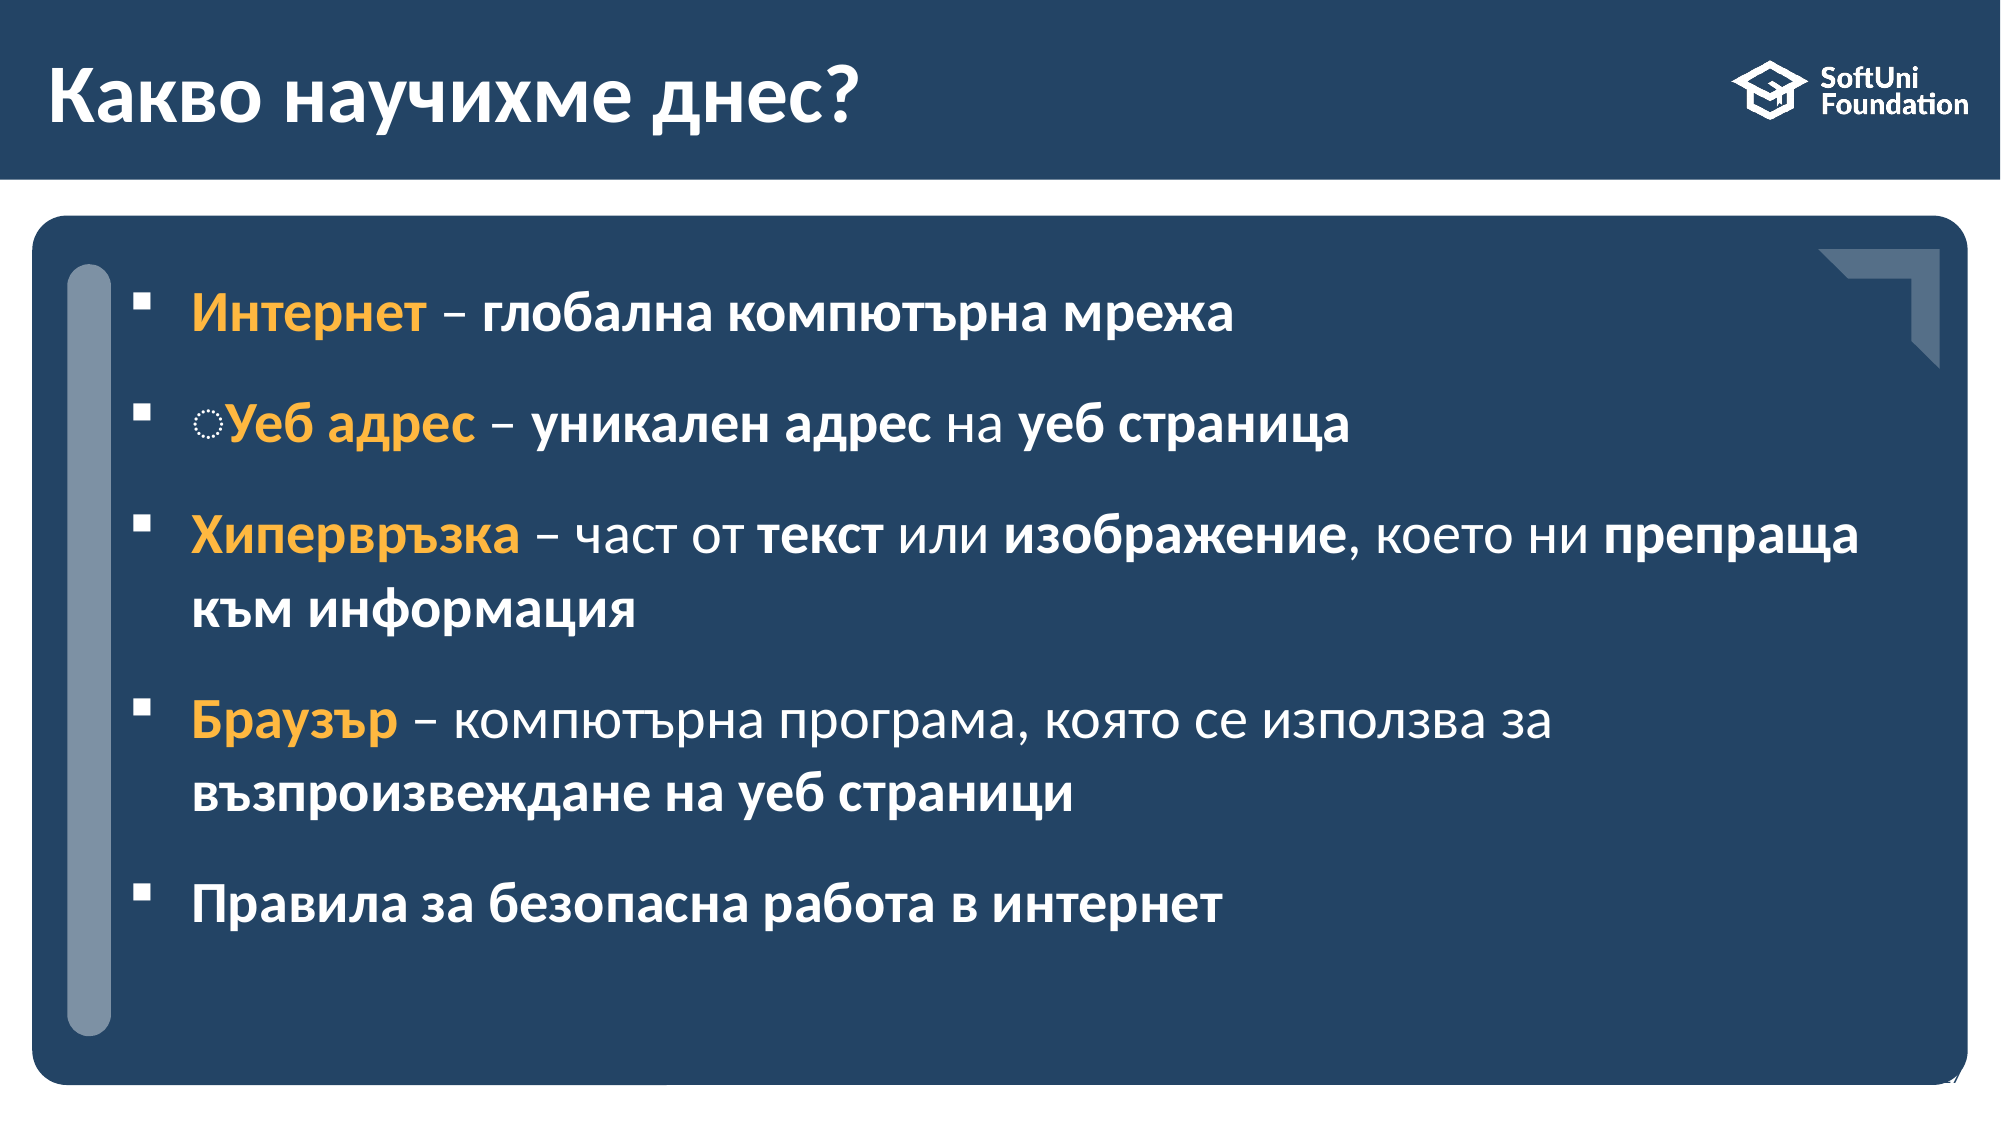

# Какво научихме днес?

…
…
…

Интернет – глобална компютърна мрежа
͏Уеб адрес – уникален адрес на уеб страница
Хипервръзка – част от текст или изображение, което ни препраща към информация
Браузър – компютърна програма, която се използва за възпроизвеждане на уеб страници
Правила за безопасна работа в интернет
17